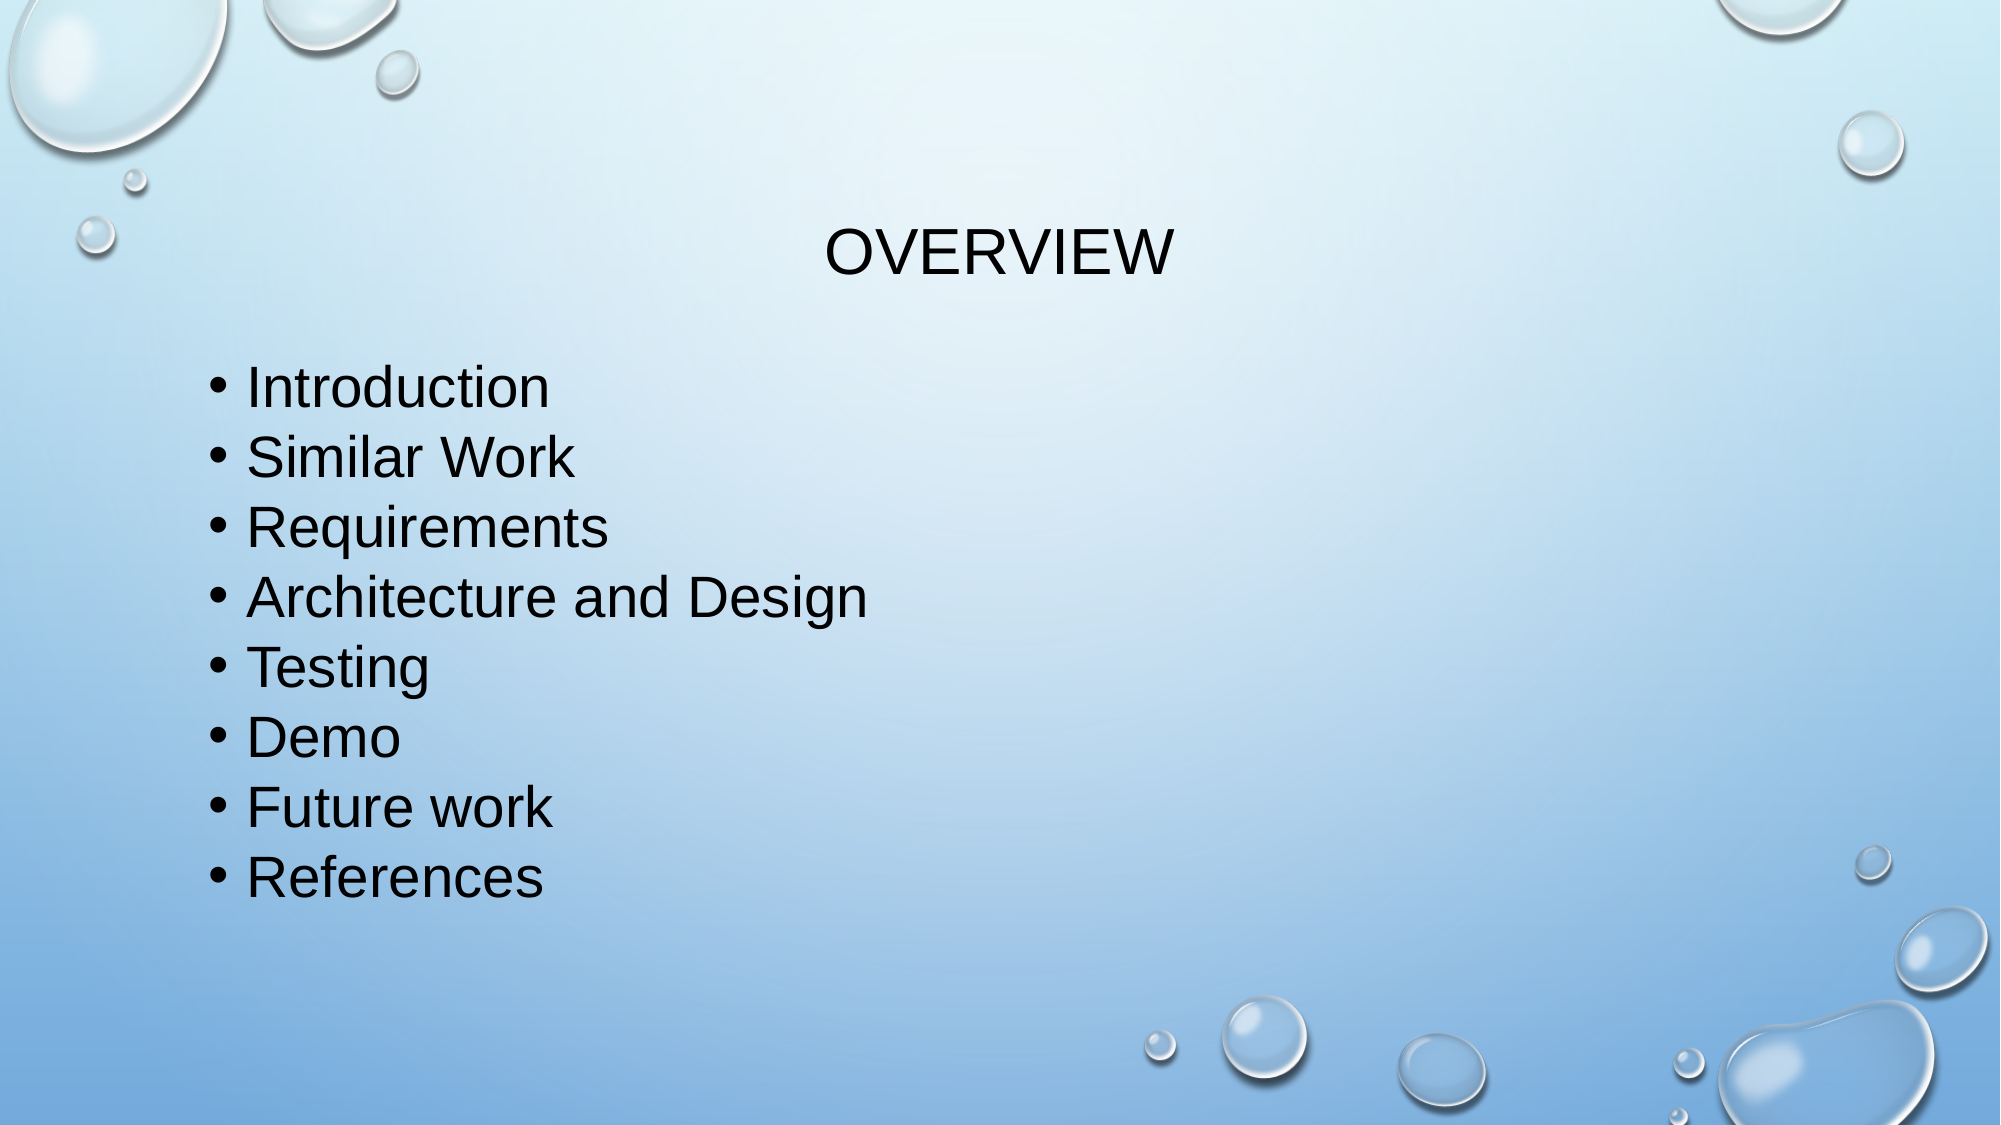

# OVERVIEW
Introduction
Similar Work
Requirements
Architecture and Design
Testing
Demo
Future work
References